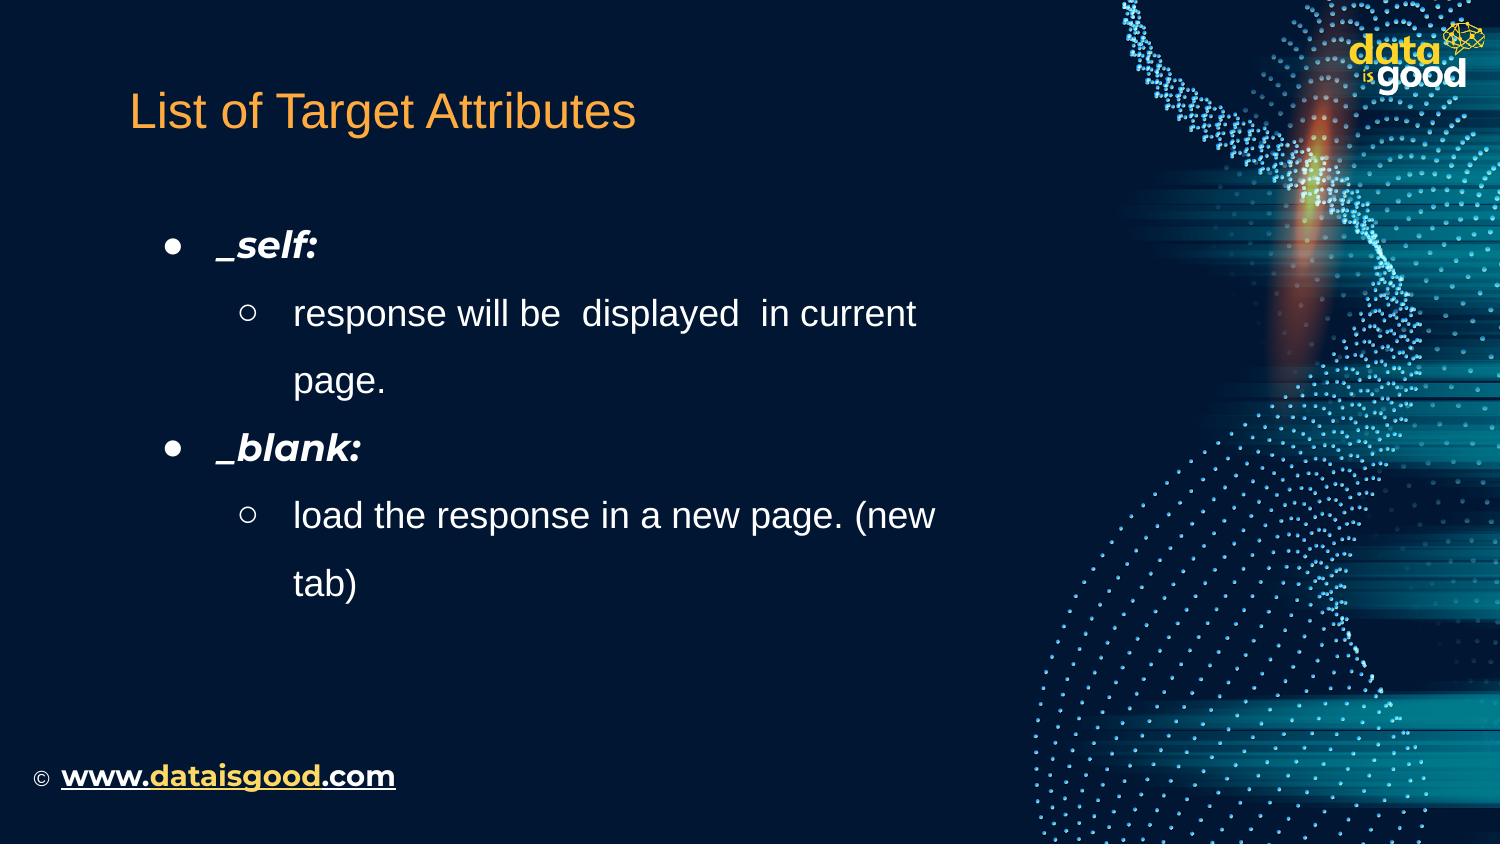

# List of Target Attributes
_self:
response will be  displayed  in current page.
_blank:
load the response in a new page. (new tab)